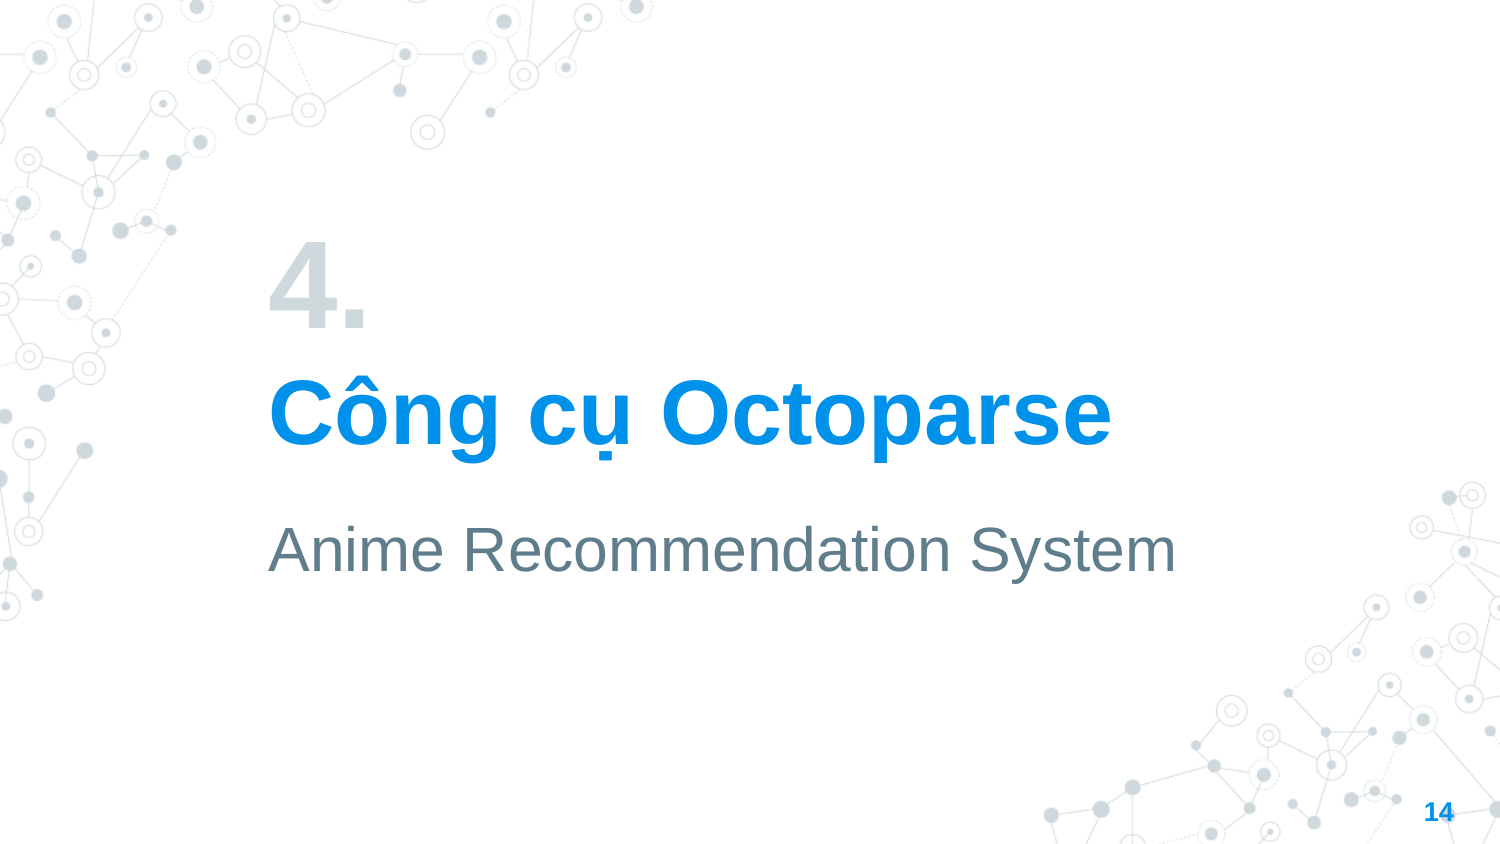

# 4.
Công cụ Octoparse
Anime Recommendation System
14